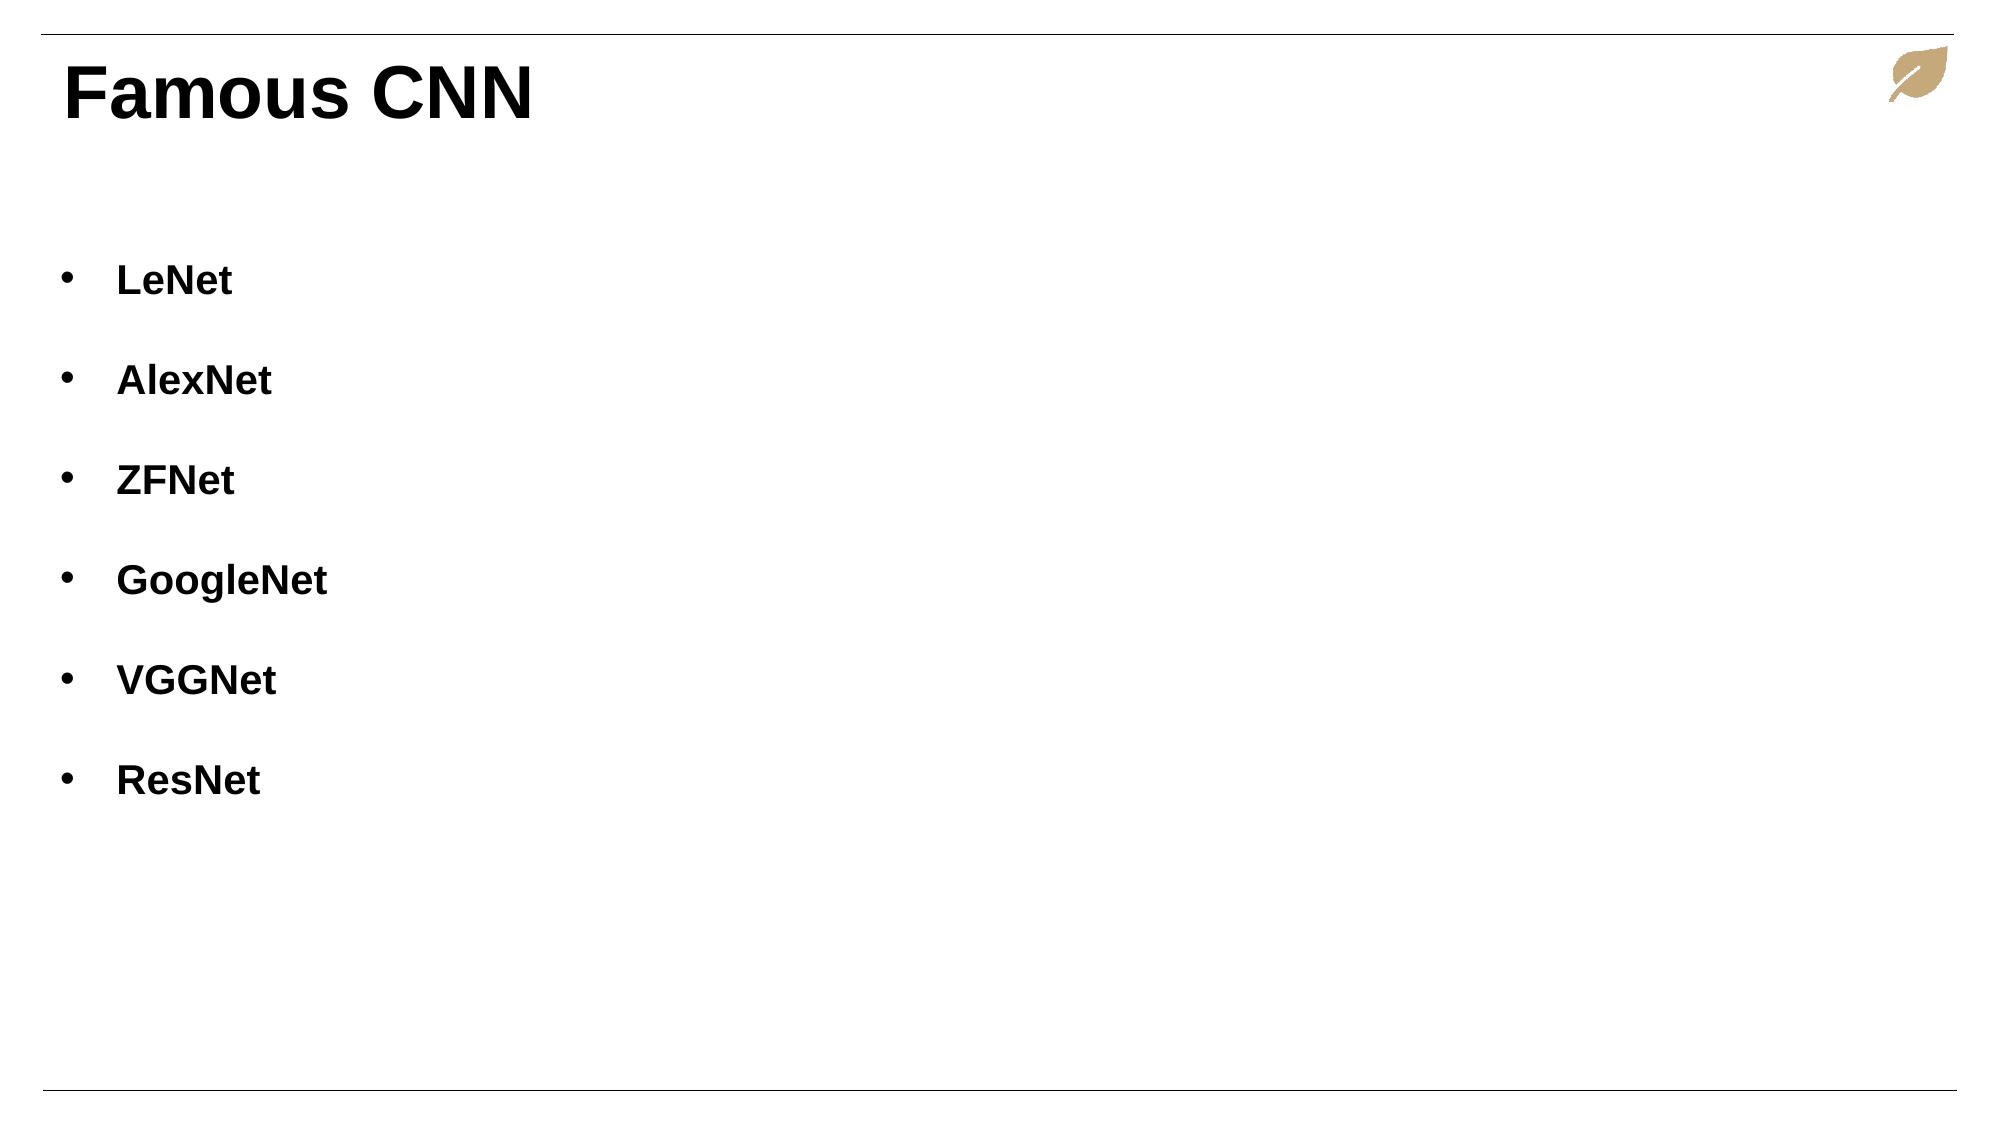

Famous CNN
LeNet
AlexNet
ZFNet
GoogleNet
VGGNet
ResNet